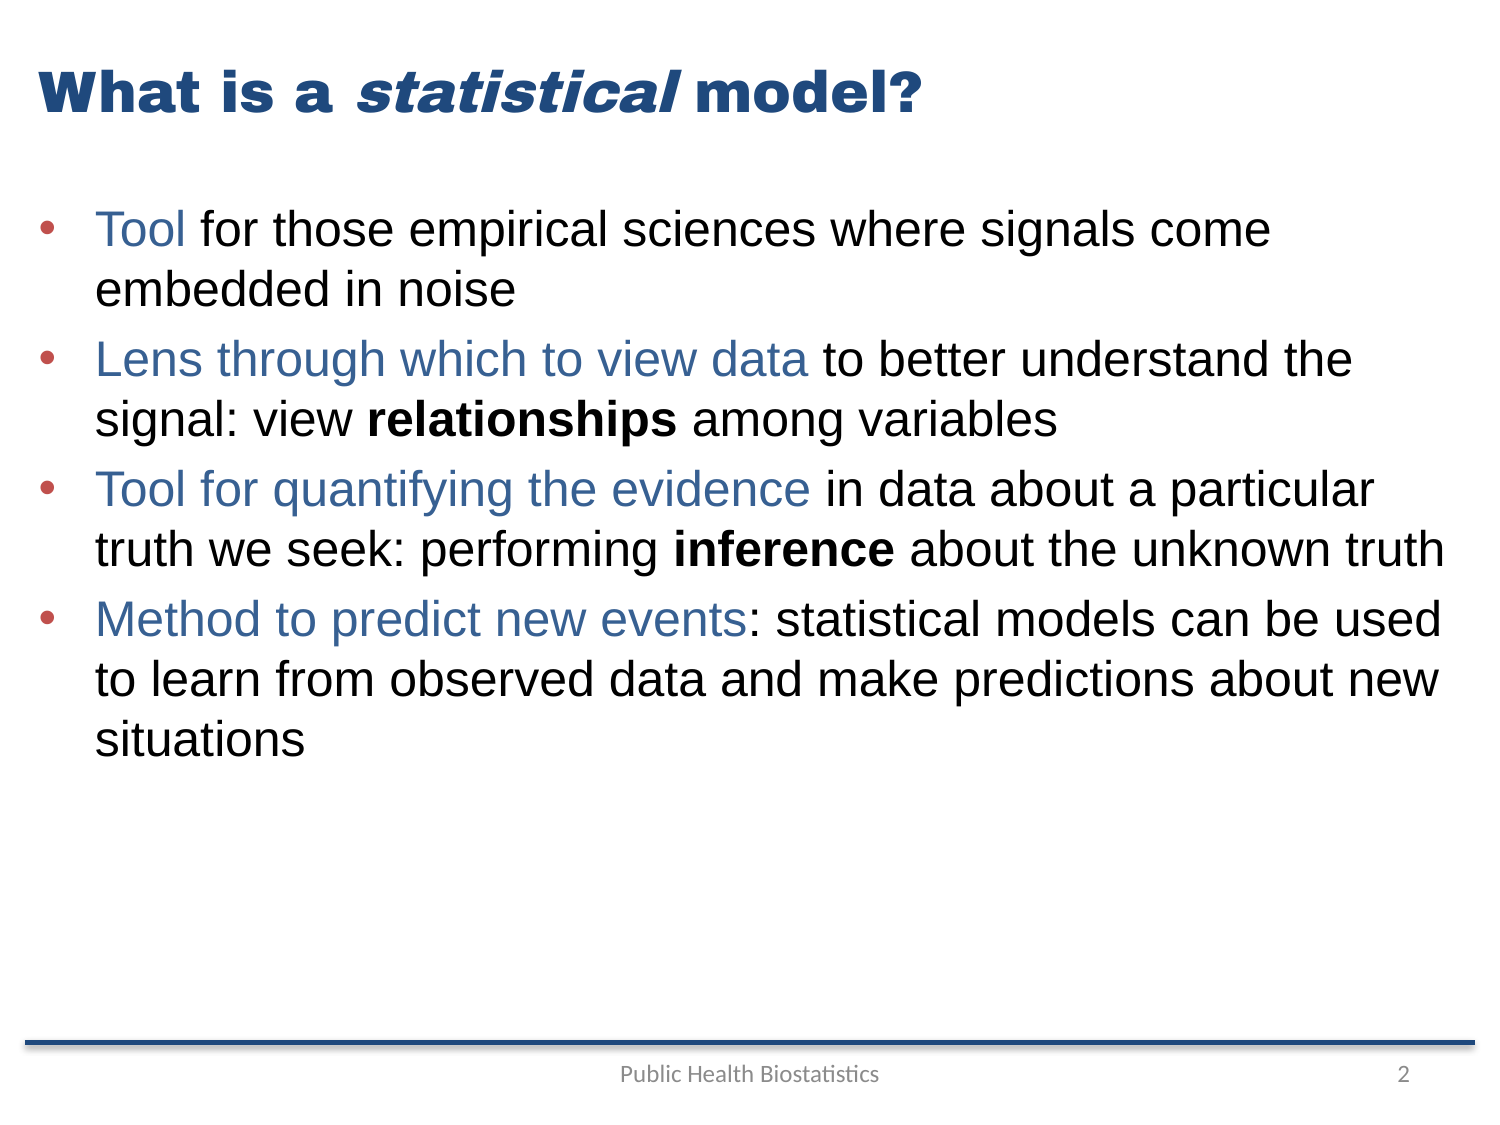

# What is a statistical model?
Tool for those empirical sciences where signals come embedded in noise
Lens through which to view data to better understand the signal: view relationships among variables
Tool for quantifying the evidence in data about a particular truth we seek: performing inference about the unknown truth
Method to predict new events: statistical models can be used to learn from observed data and make predictions about new situations

Public Health Biostatistics
2